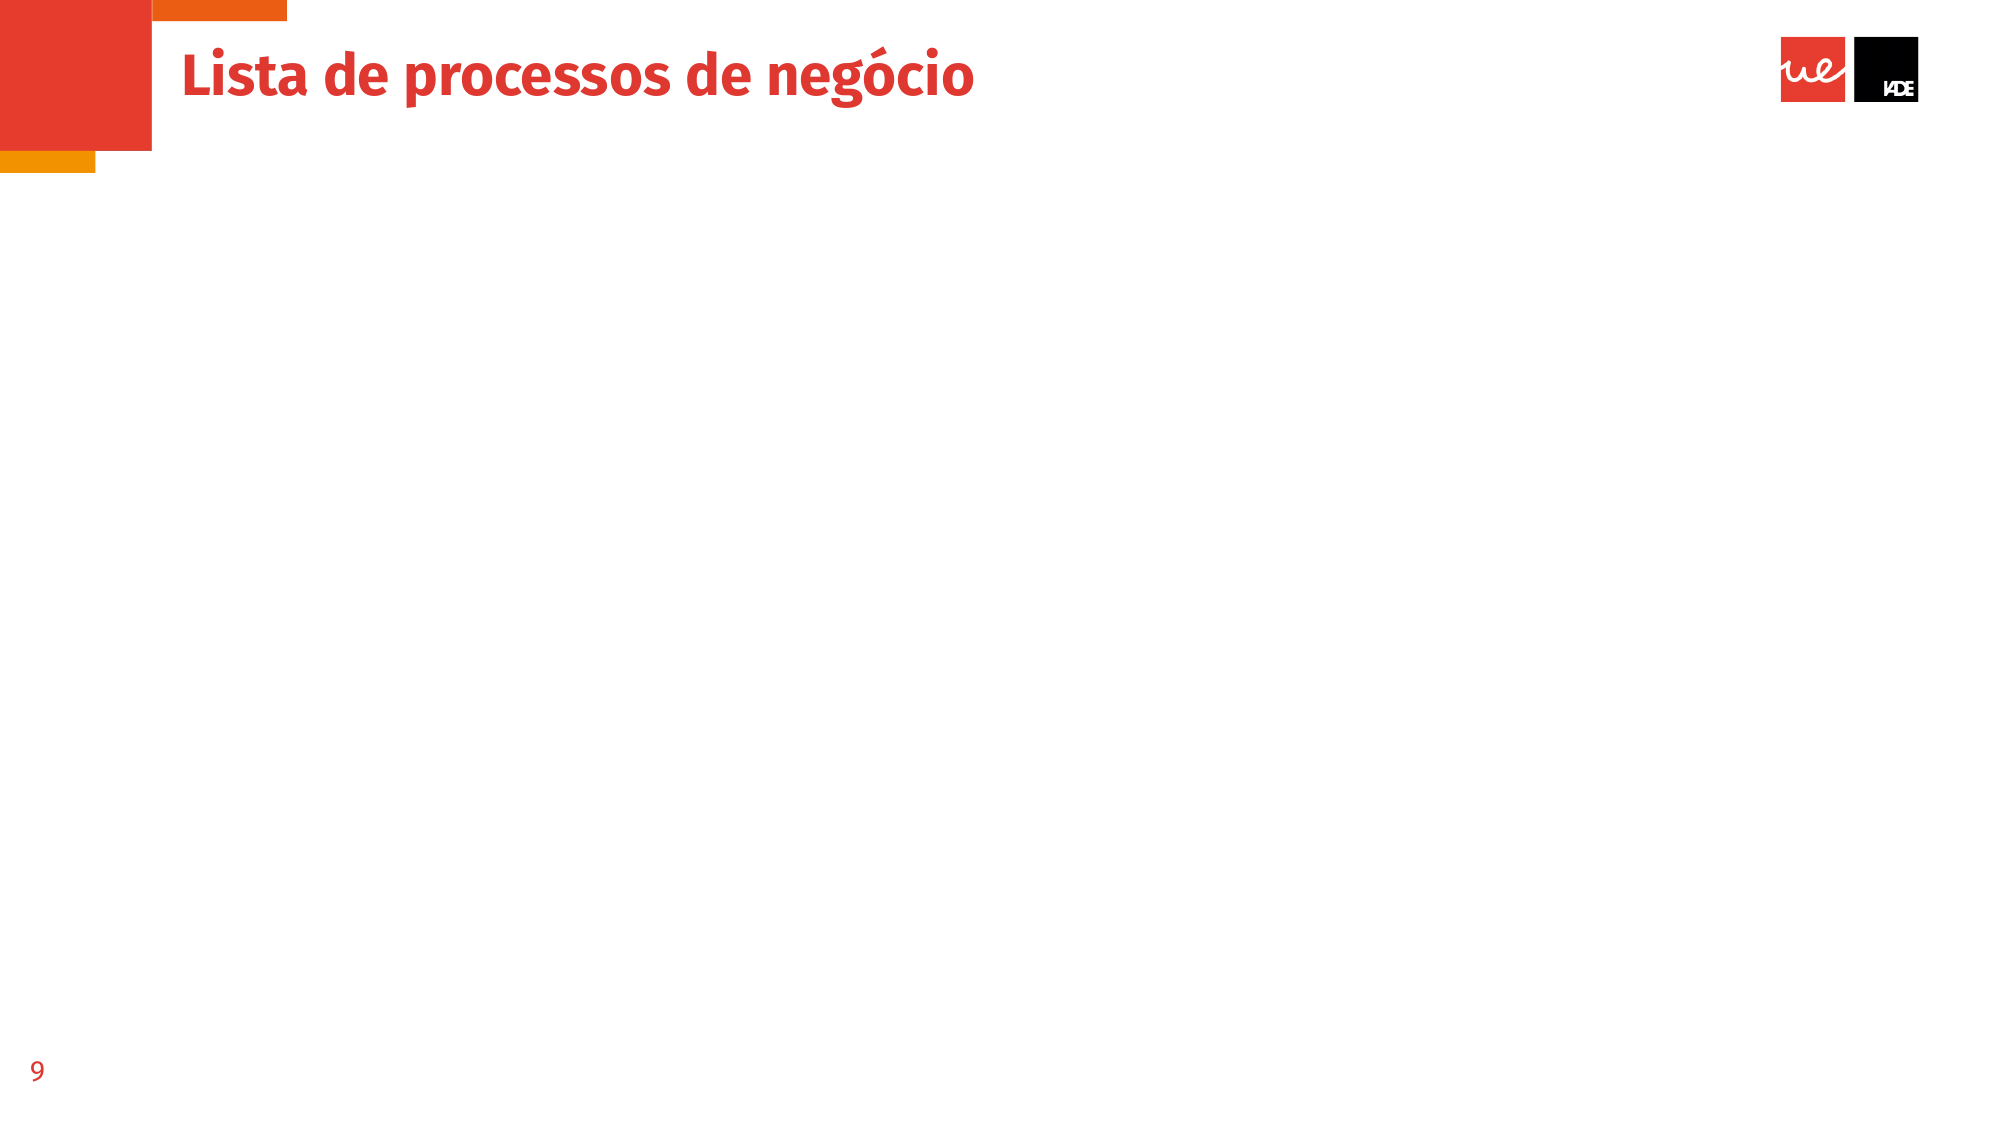

# Lista de processos de negócio
9